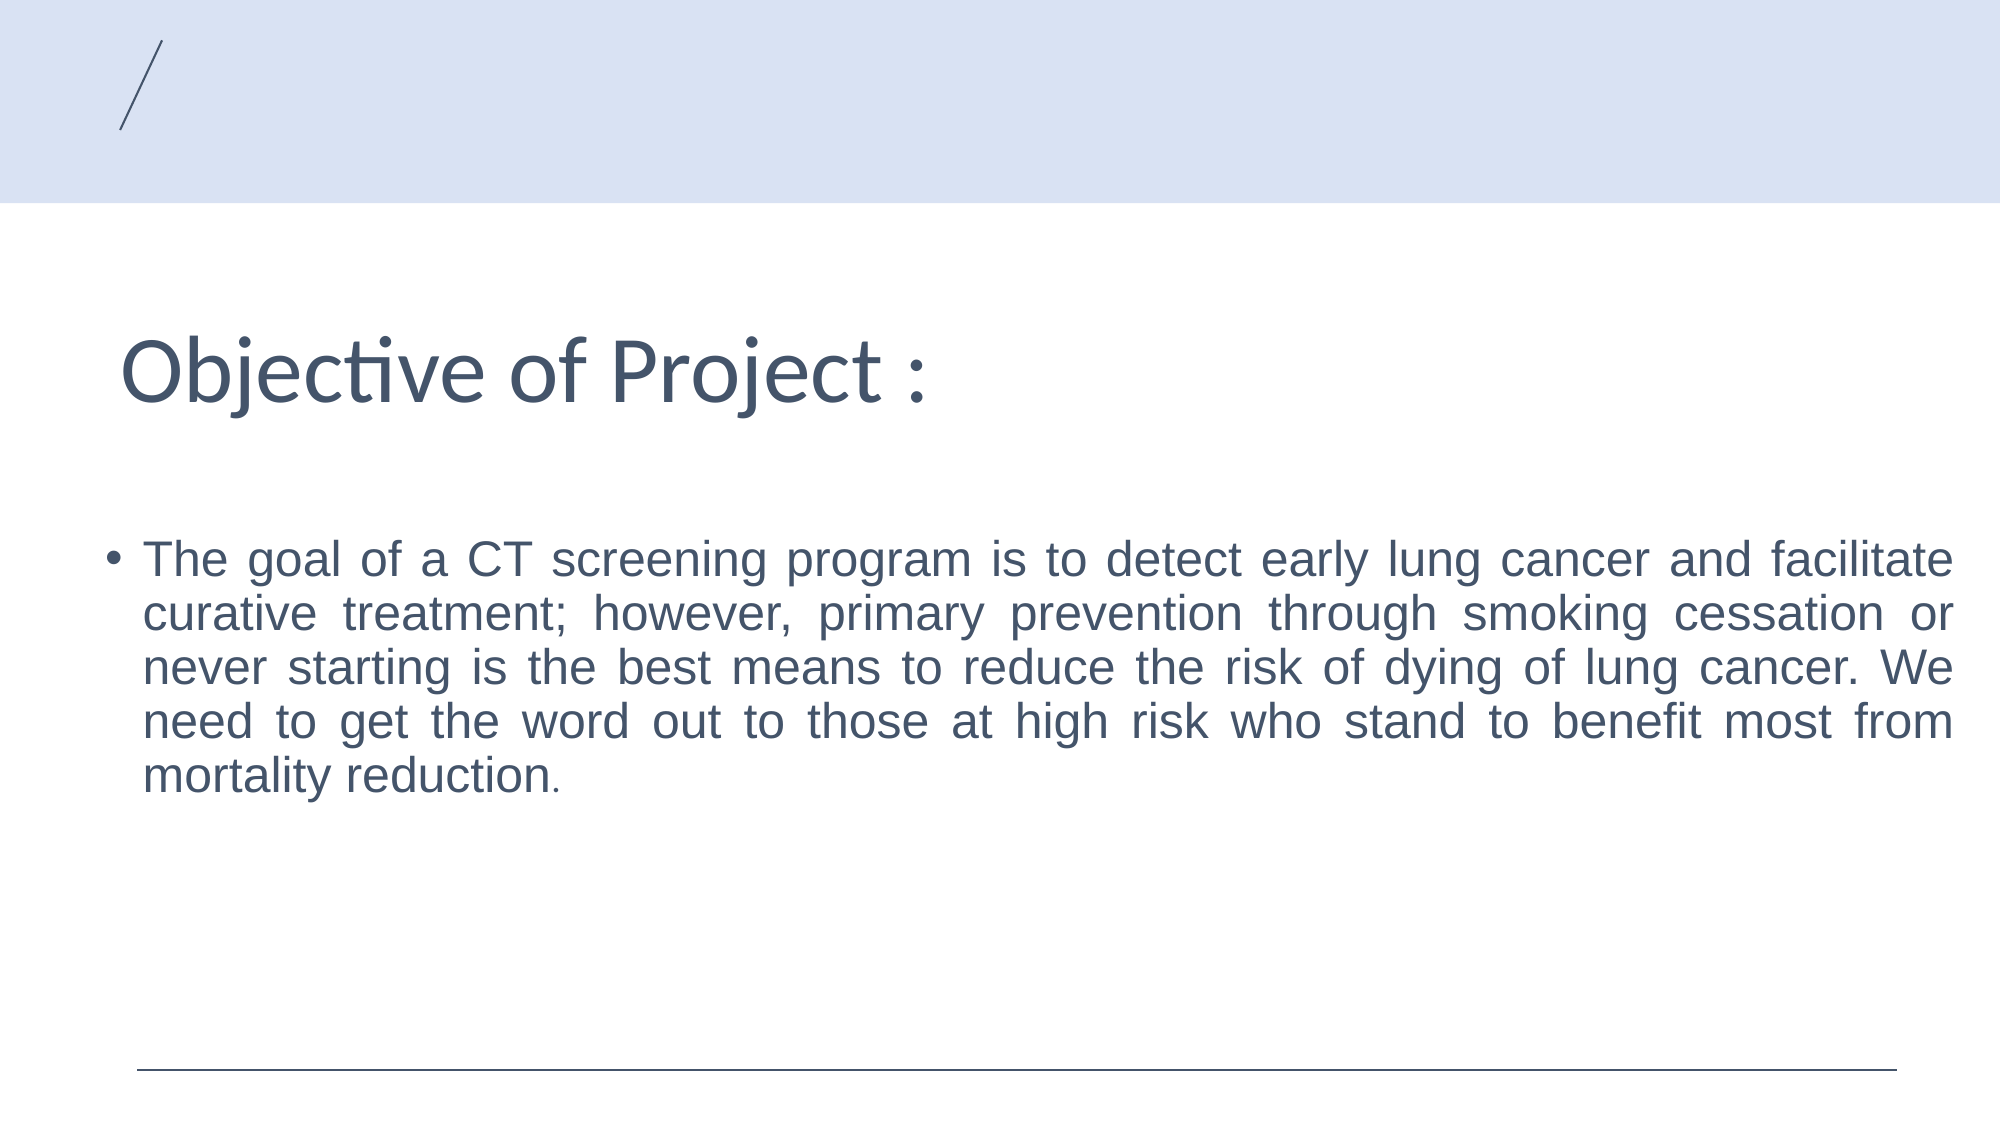

# Objective of Project :
The goal of a CT screening program is to detect early lung cancer and facilitate curative treatment; however, primary prevention through smoking cessation or never starting is the best means to reduce the risk of dying of lung cancer. We need to get the word out to those at high risk who stand to benefit most from mortality reduction.